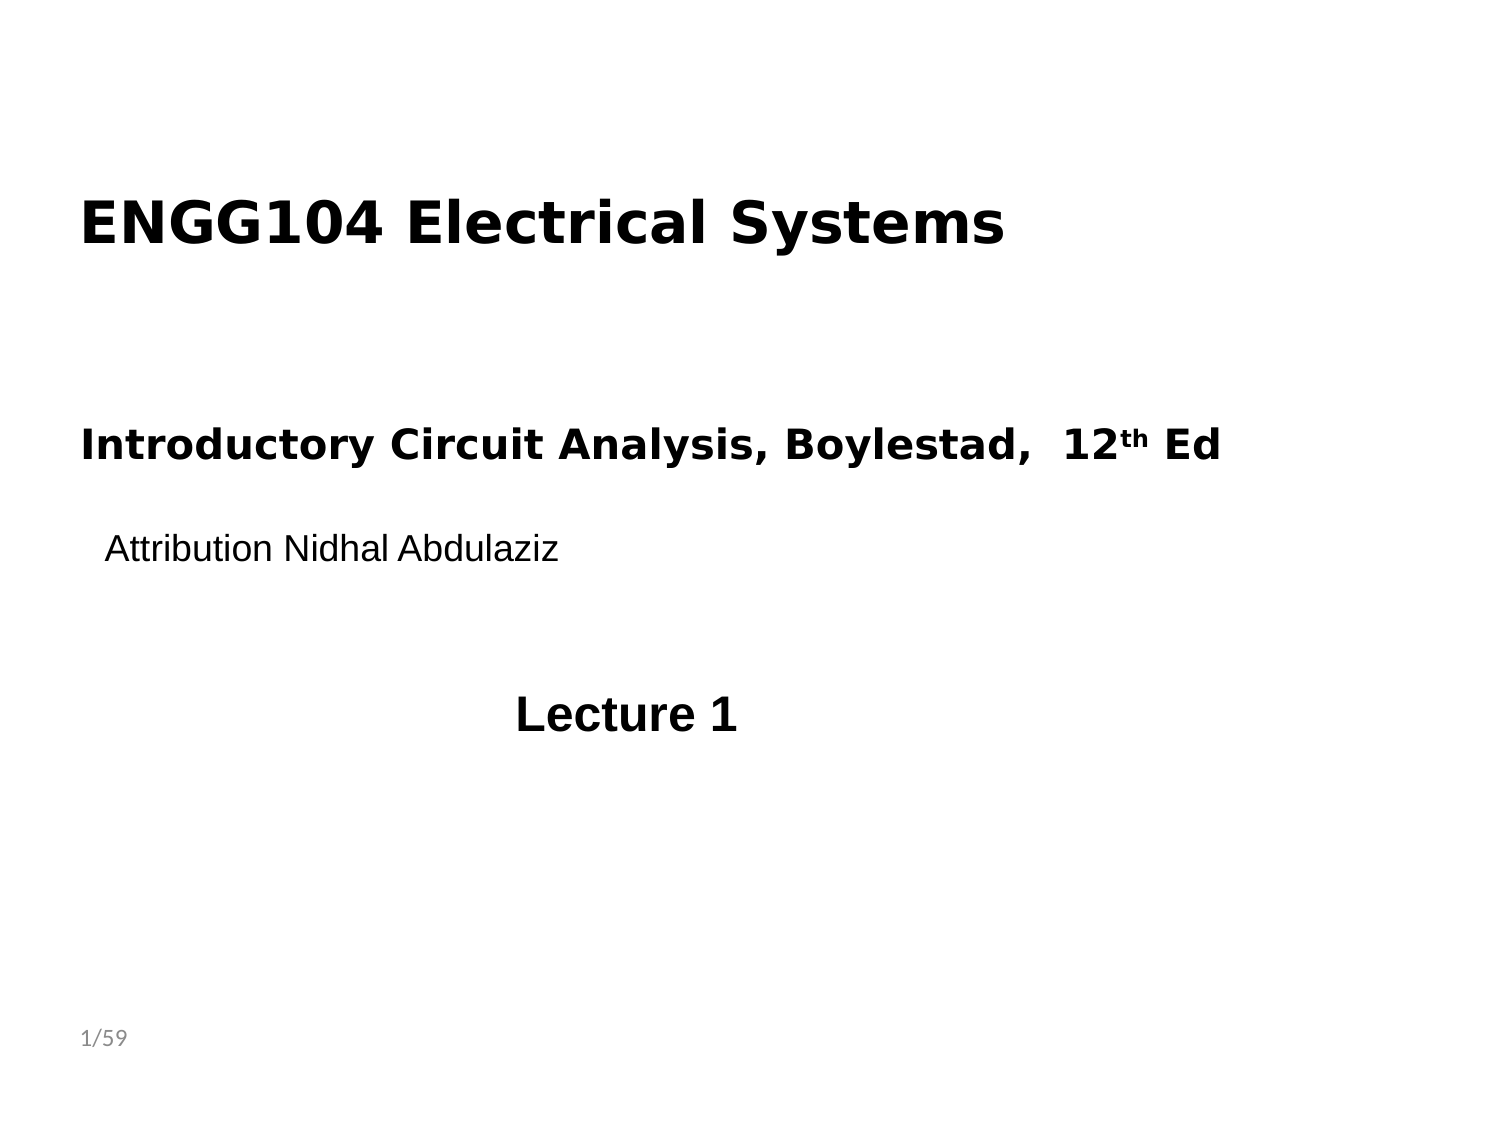

ENGG104 Electrical Systems

Introductory Circuit Analysis, Boylestad,  12th Ed

Attribution Nidhal Abdulaziz
Lecture 1
1/59